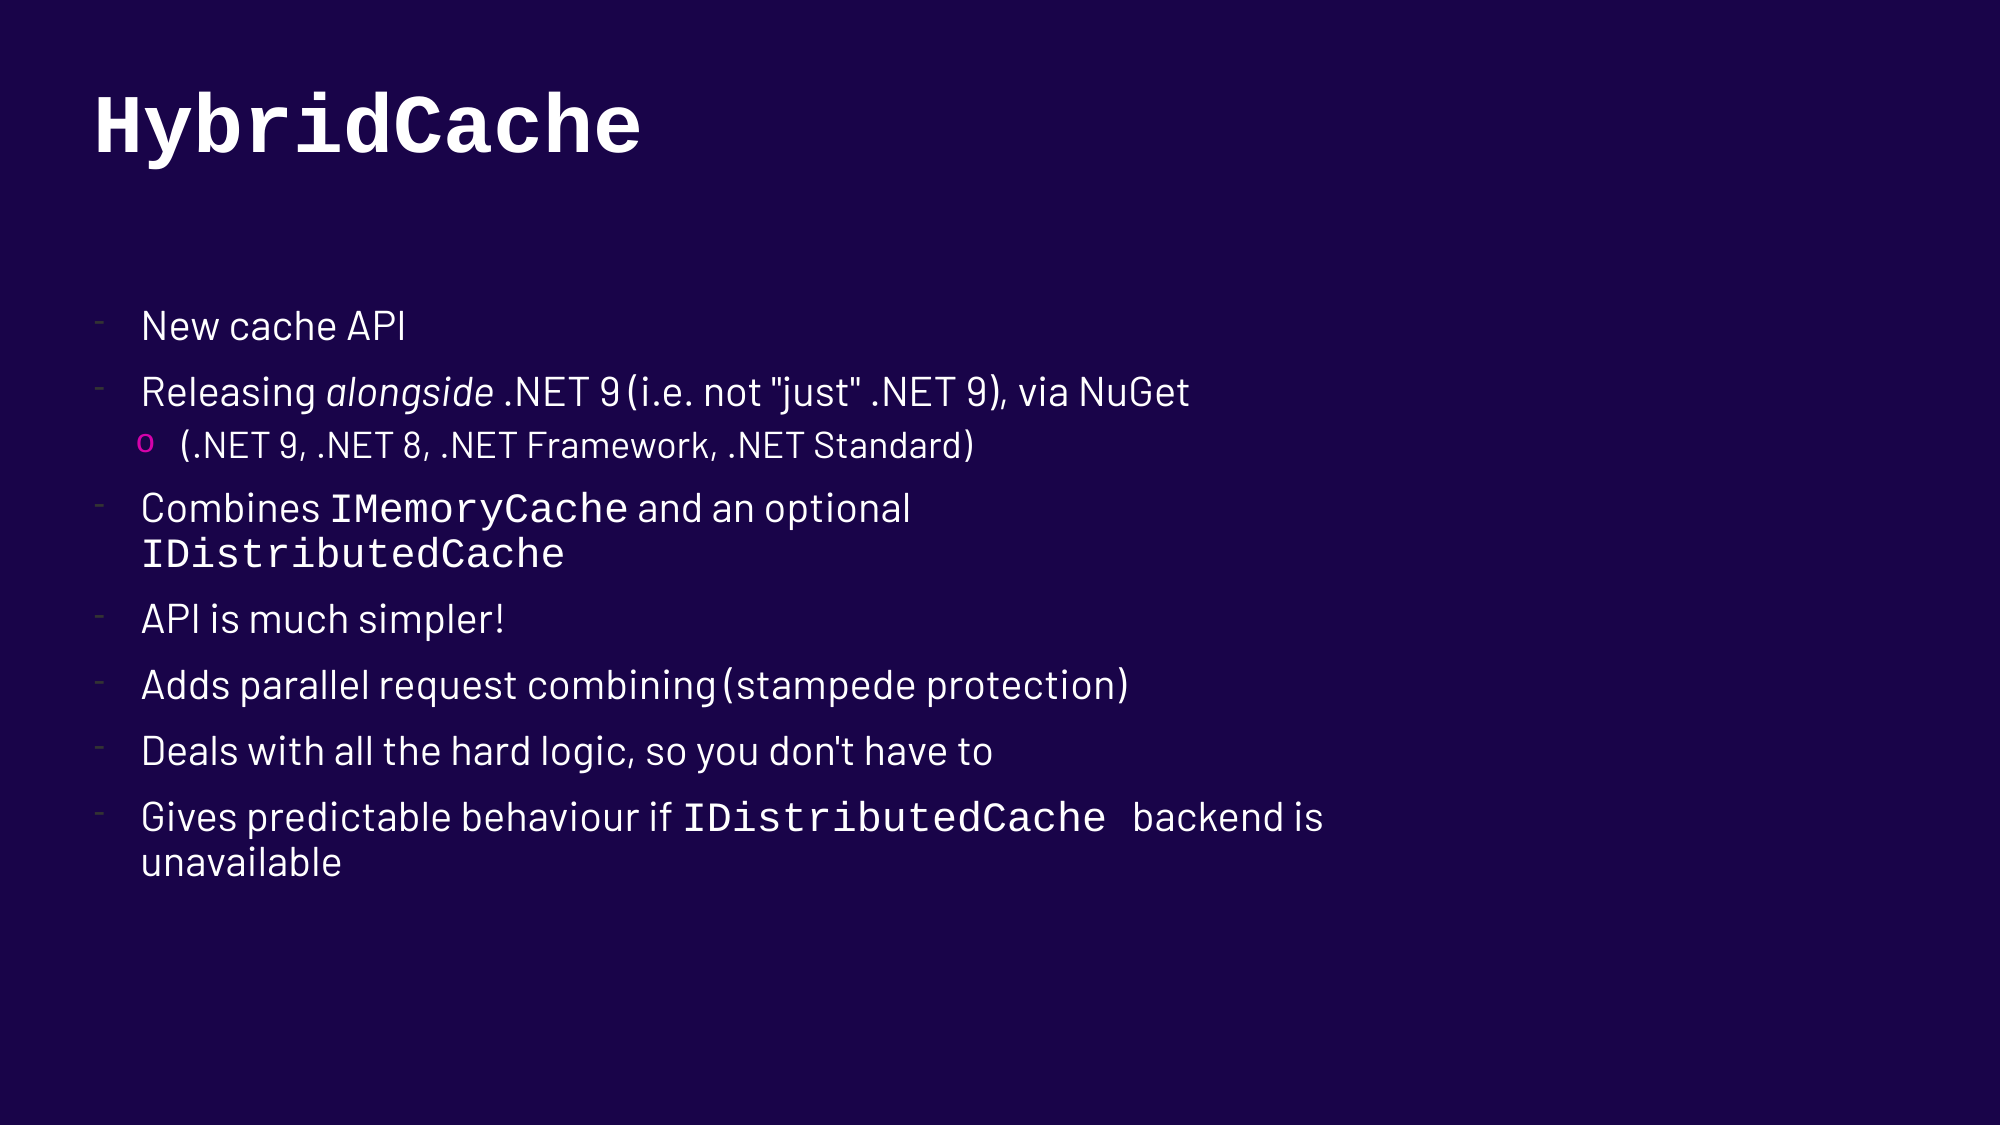

HybridCache
New cache API
Releasing alongside .NET 9 (i.e. not "just" .NET 9), via NuGet
(.NET 9, .NET 8, .NET Framework, .NET Standard)
Combines IMemoryCache and an optional IDistributedCache
API is much simpler!
Adds parallel request combining (stampede protection)
Deals with all the hard logic, so you don't have to
Gives predictable behaviour if IDistributedCache backend is unavailable